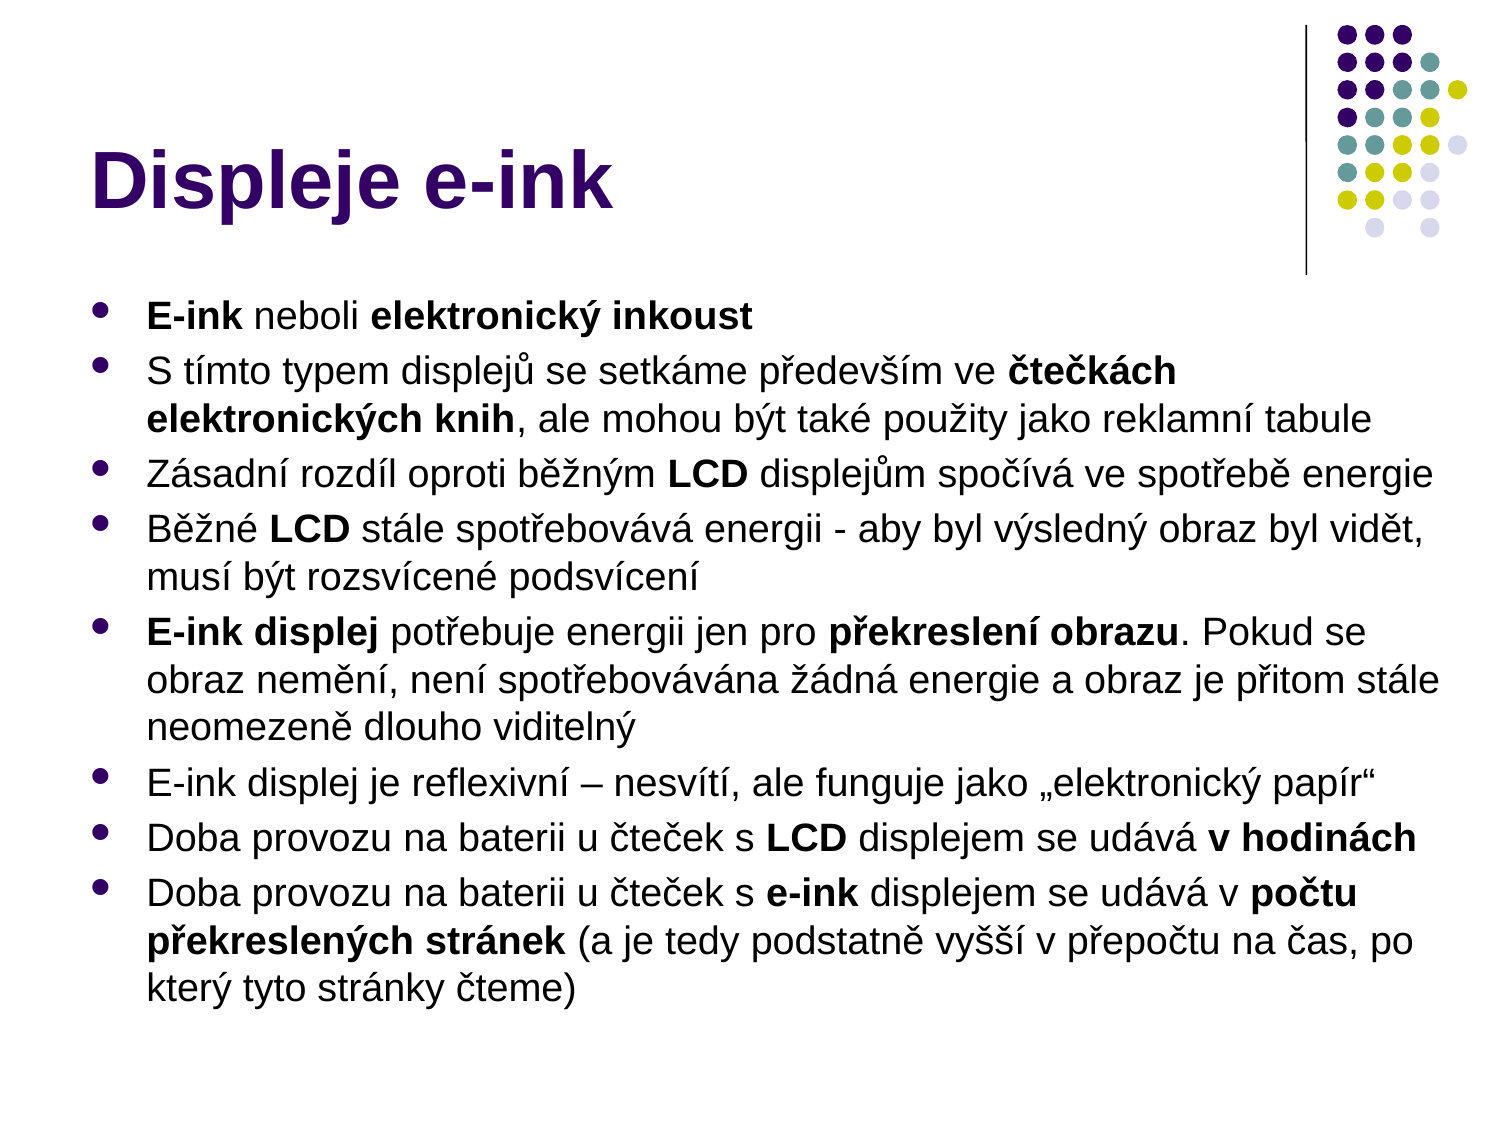

# Displeje e-ink
E-ink neboli elektronický inkoust
S tímto typem displejů se setkáme především ve čtečkách elektronických knih, ale mohou být také použity jako reklamní tabule
Zásadní rozdíl oproti běžným LCD displejům spočívá ve spotřebě energie
Běžné LCD stále spotřebovává energii - aby byl výsledný obraz byl vidět, musí být rozsvícené podsvícení
E-ink displej potřebuje energii jen pro překreslení obrazu. Pokud se obraz nemění, není spotřebovávána žádná energie a obraz je přitom stále neomezeně dlouho viditelný
E-ink displej je reflexivní – nesvítí, ale funguje jako „elektronický papír“
Doba provozu na baterii u čteček s LCD displejem se udává v hodinách
Doba provozu na baterii u čteček s e-ink displejem se udává v počtu překreslených stránek (a je tedy podstatně vyšší v přepočtu na čas, po který tyto stránky čteme)